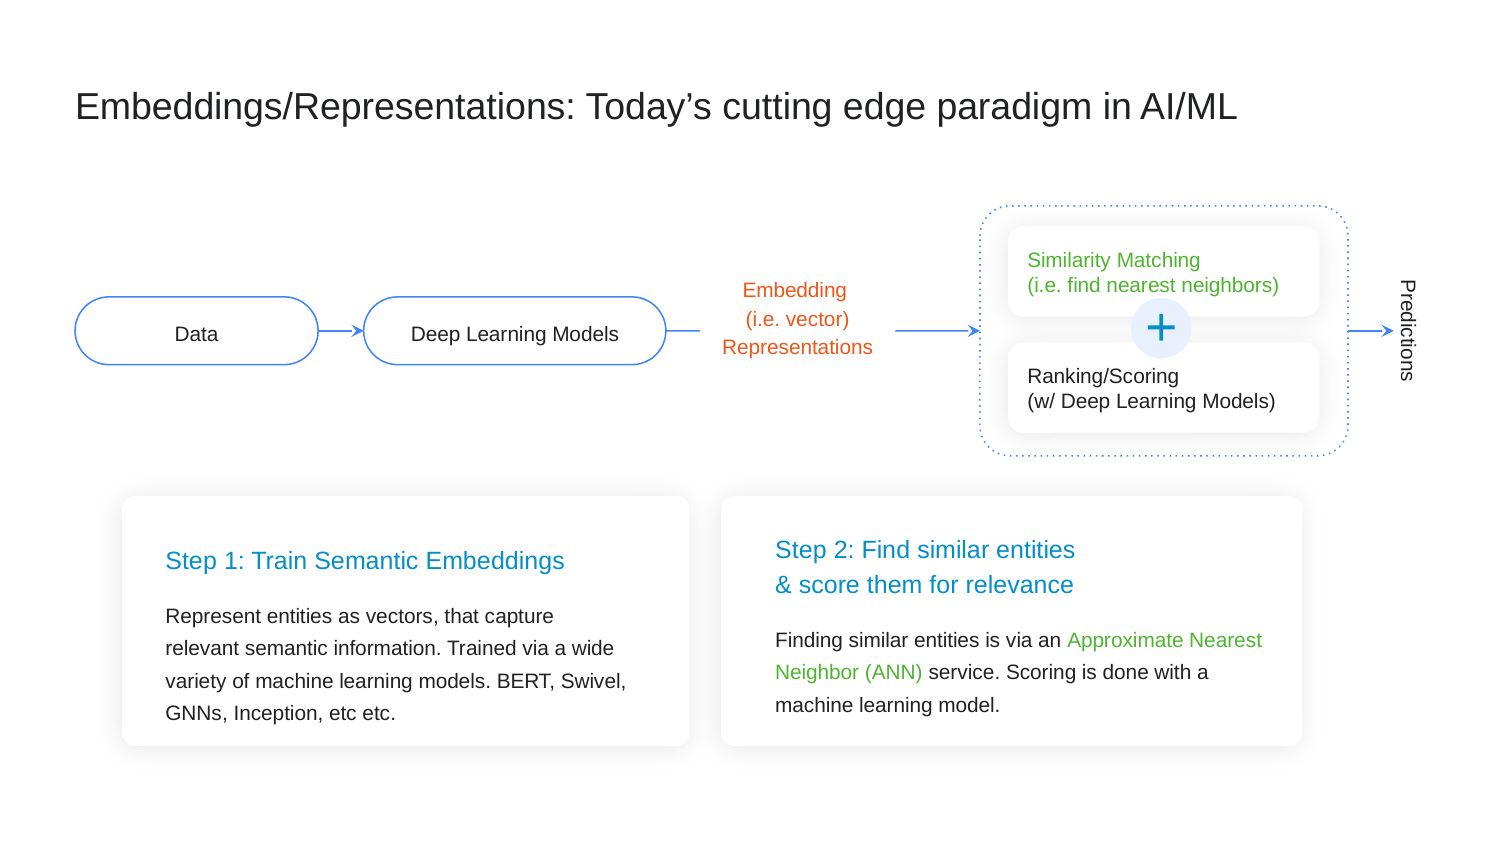

Embeddings/Representations: Today’s cutting edge paradigm in AI/ML

Similarity Matching
(i.e. find nearest neighbors)
Embedding
(i.e. vector)
Representations

Data
Deep Learning Models

Predictions
Ranking/Scoring
(w/ Deep Learning Models)

Step 2: Find similar entities
& score them for relevance
Finding similar entities is via an Approximate Nearest Neighbor (ANN) service. Scoring is done with a machine learning model.

Step 1: Train Semantic Embeddings
Represent entities as vectors, that capture relevant semantic information. Trained via a wide variety of machine learning models. BERT, Swivel, GNNs, Inception, etc etc.